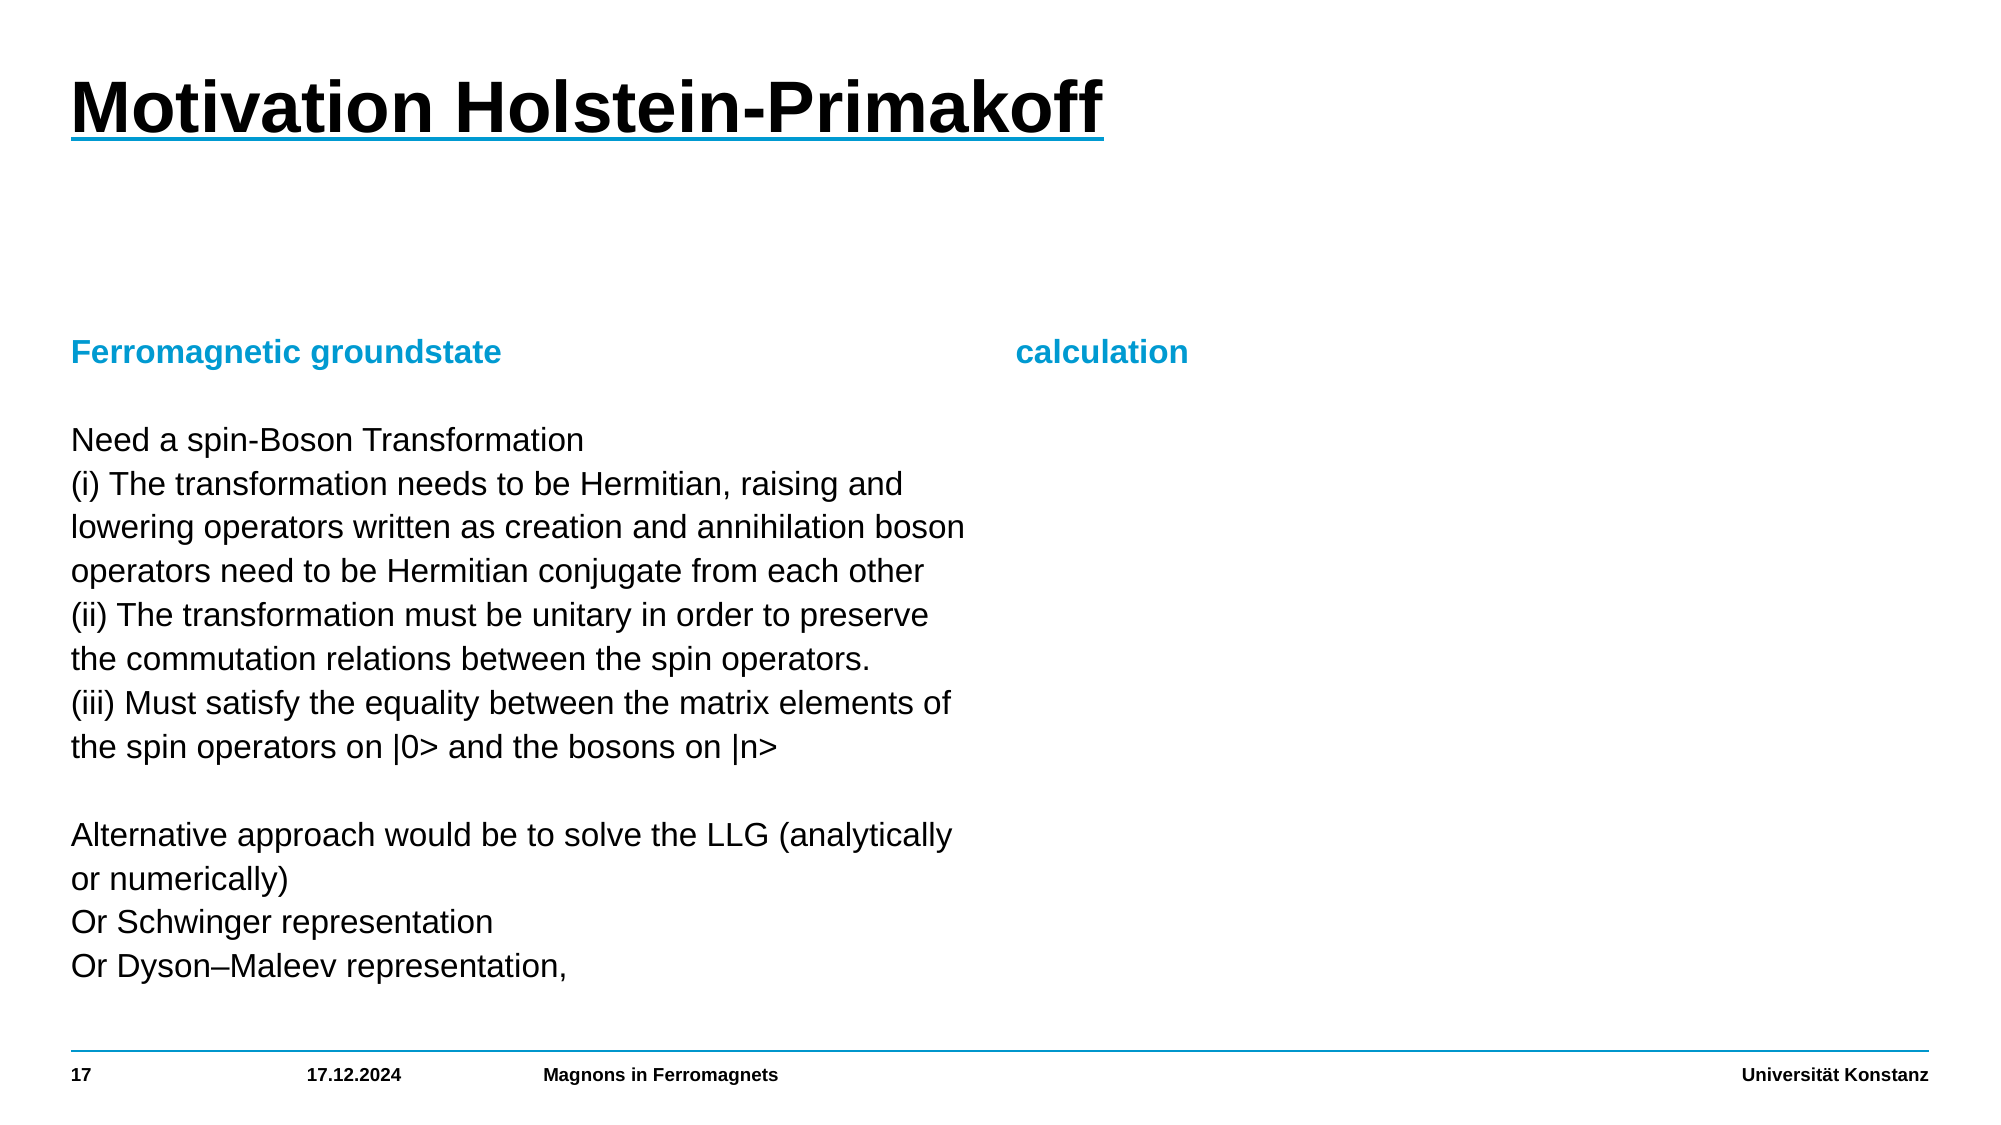

# Motivation Holstein-Primakoff
Ferromagnetic groundstate

Need a spin-Boson Transformation
(i) The transformation needs to be Hermitian, raising and lowering operators written as creation and annihilation boson operators need to be Hermitian conjugate from each other
(ii) The transformation must be unitary in order to preserve the commutation relations between the spin operators.
(iii) Must satisfy the equality between the matrix elements of the spin operators on |0> and the bosons on |n>

Alternative approach would be to solve the LLG (analytically or numerically)
Or Schwinger representation
Or Dyson–Maleev representation,
calculation
17
17.12.2024
Magnons in Ferromagnets